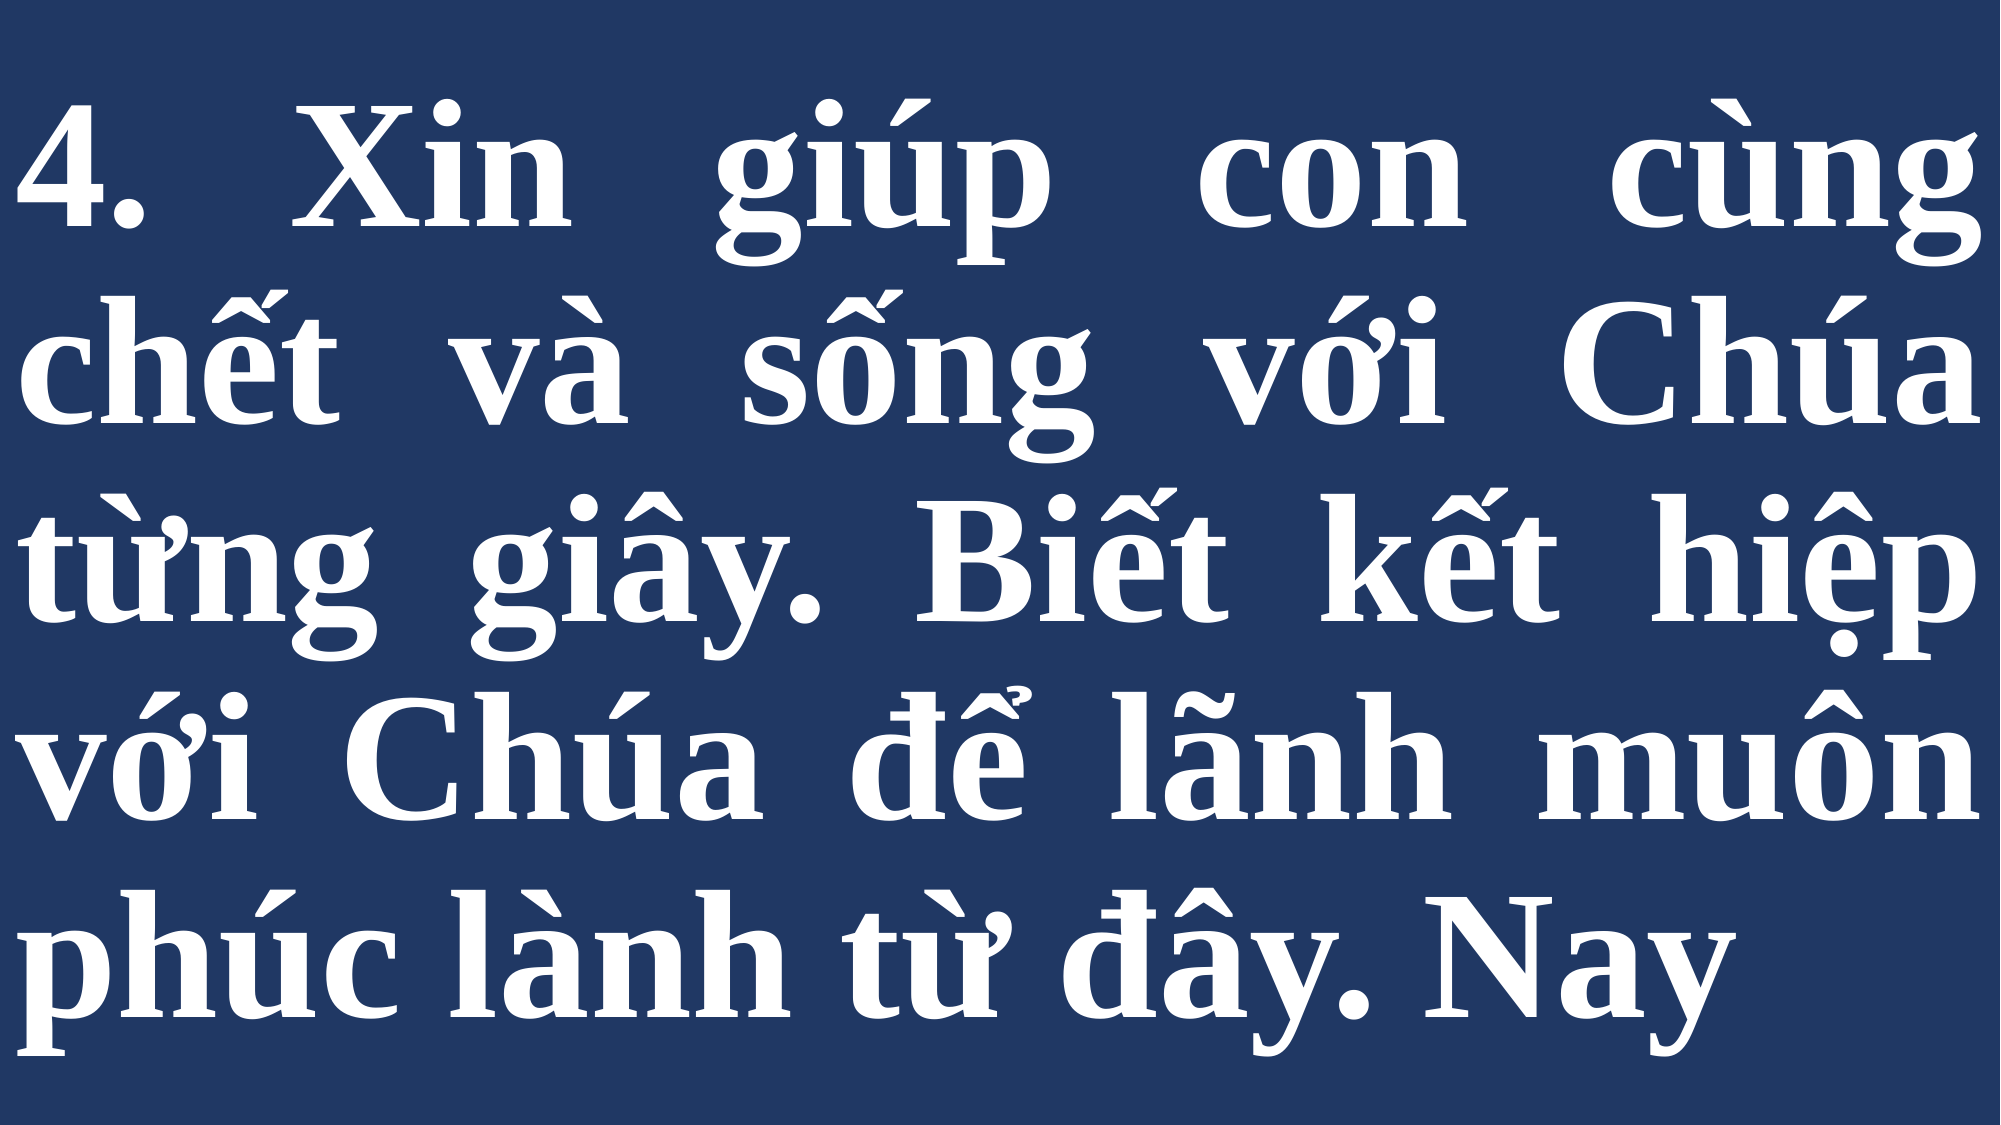

# 4. Xin giúp con cùng chết và sống với Chúa từng giây. Biết kết hiệp với Chúa để lãnh muôn phúc lành từ đây. Nay